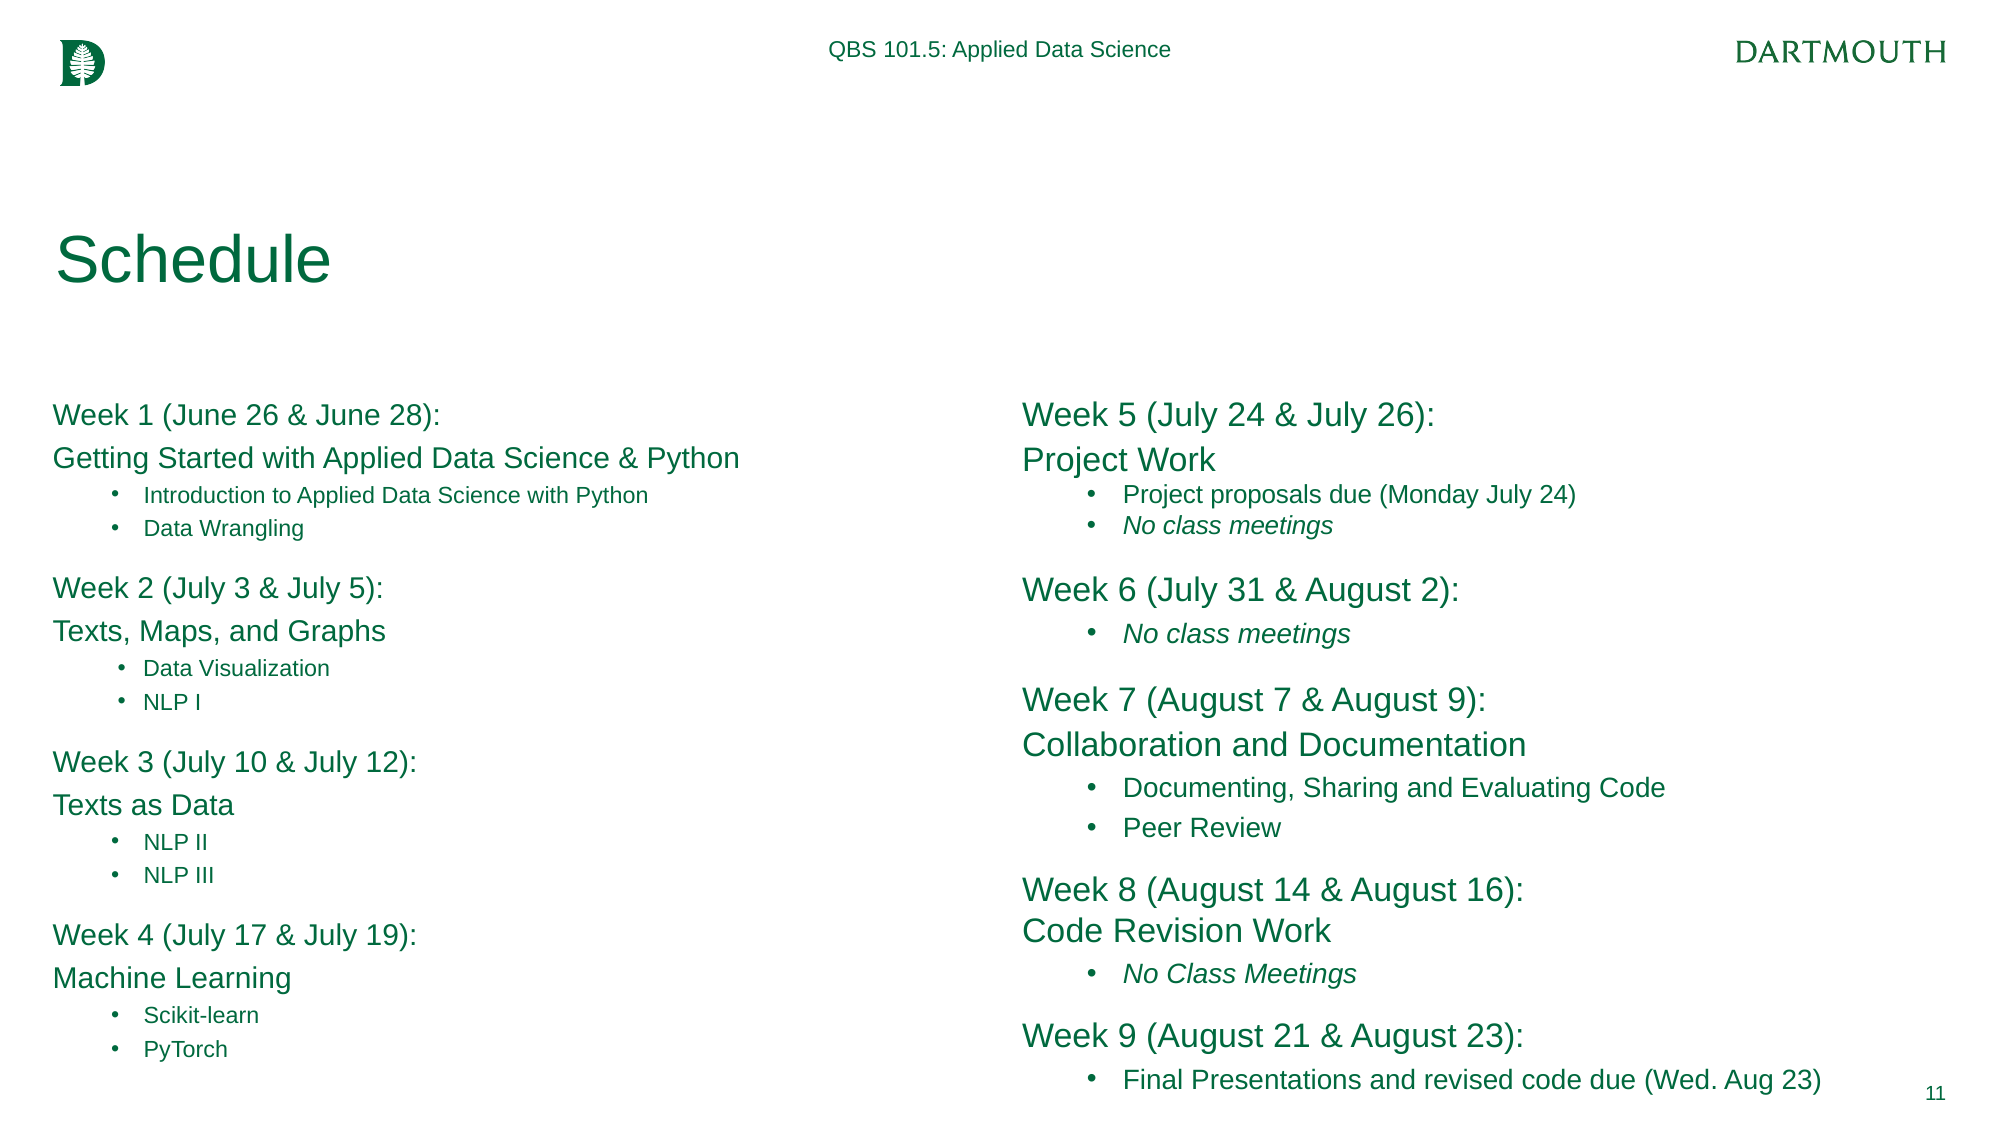

QBS 101.5: Applied Data Science
# Schedule
Week 1 (June 26 & June 28):
Getting Started with Applied Data Science & Python
Introduction to Applied Data Science with Python
Data Wrangling
Week 2 (July 3 & July 5):
Texts, Maps, and Graphs
Data Visualization
NLP I
Week 3 (July 10 & July 12):
Texts as Data
NLP II
NLP III
Week 4 (July 17 & July 19):
Machine Learning
Scikit-learn
PyTorch
Week 5 (July 24 & July 26):
Project Work
Project proposals due (Monday July 24)
No class meetings
Week 6 (July 31 & August 2):
No class meetings
Week 7 (August 7 & August 9):
Collaboration and Documentation
Documenting, Sharing and Evaluating Code
Peer Review
Week 8 (August 14 & August 16):
Code Revision Work
No Class Meetings
Week 9 (August 21 & August 23):
Final Presentations and revised code due (Wed. Aug 23)

11